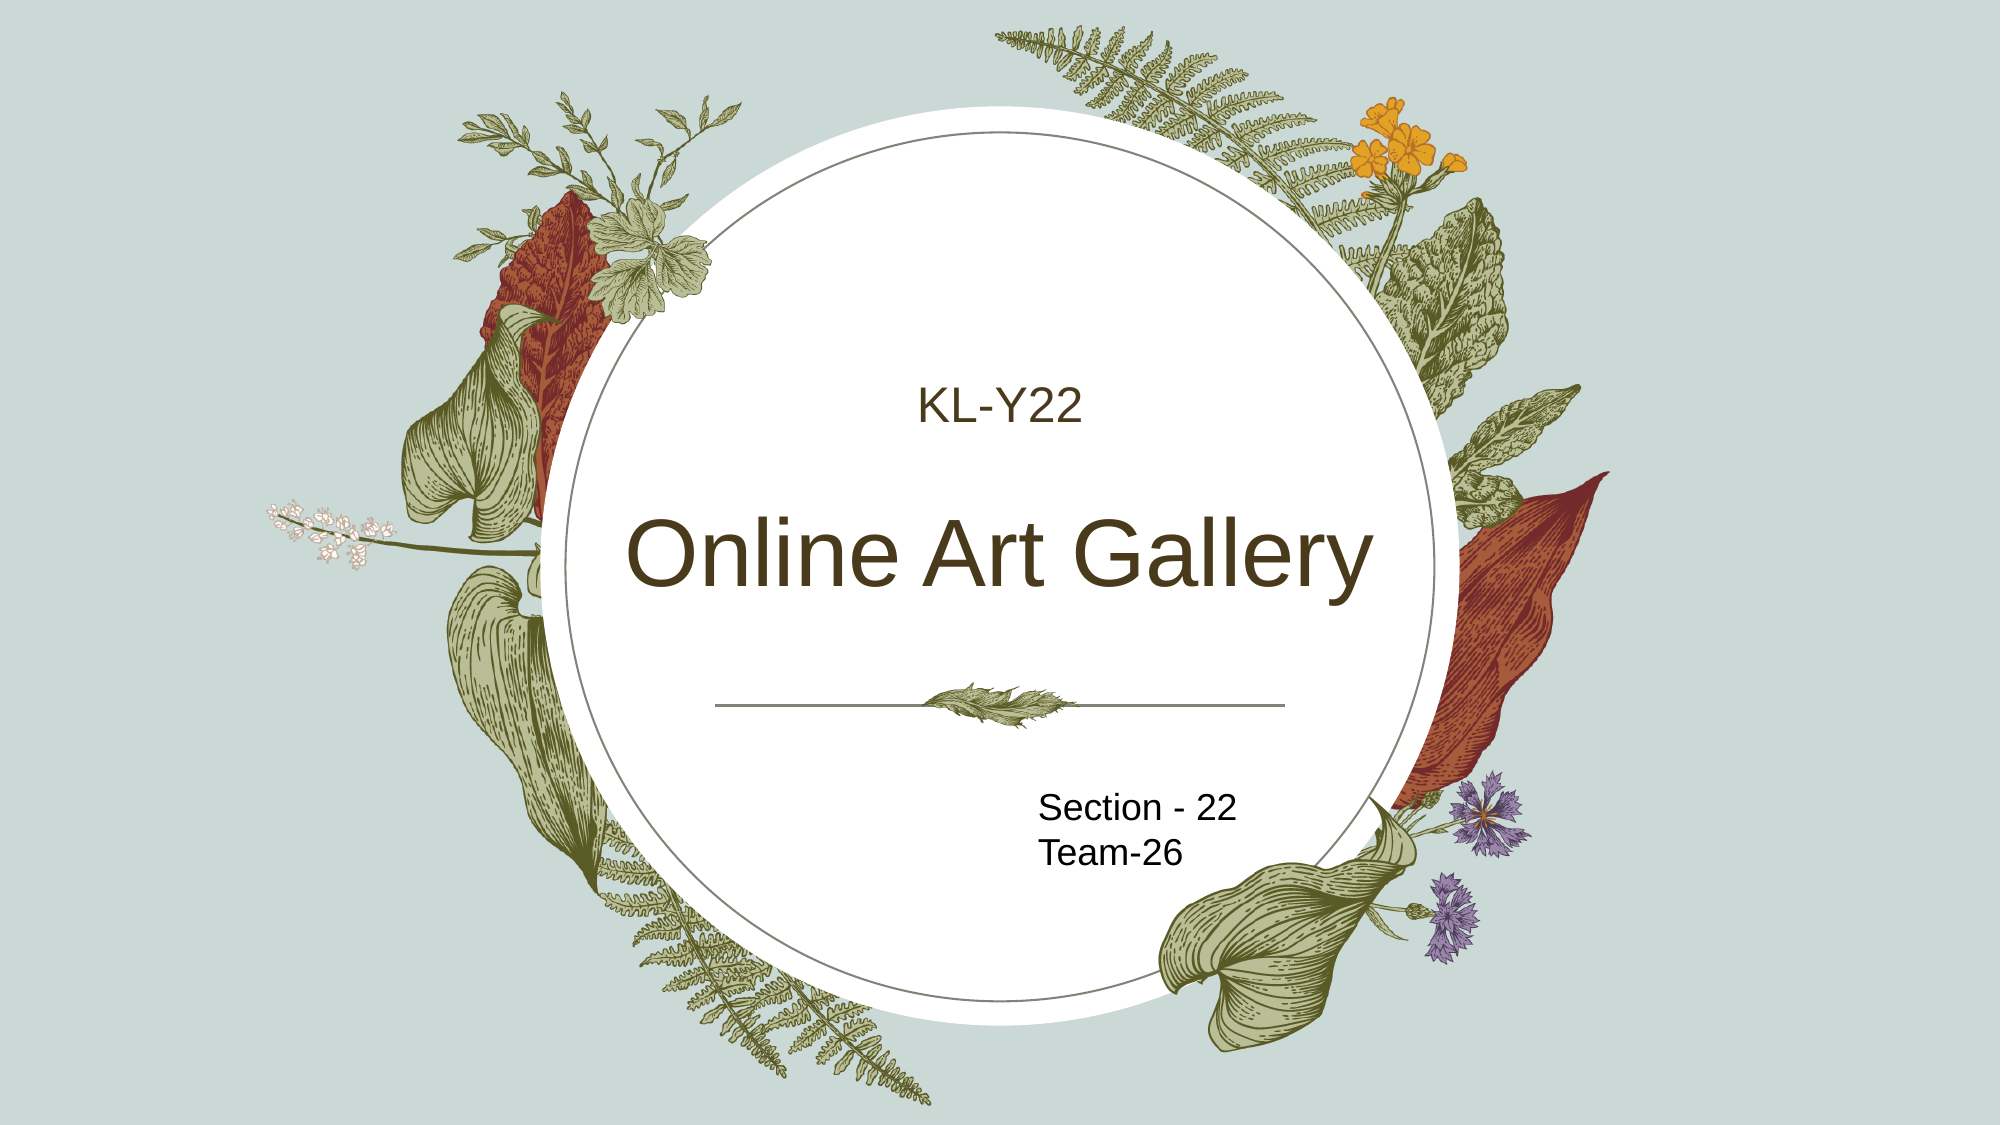

KL-Y22
# Online Art Gallery
Section - 22
Team-26